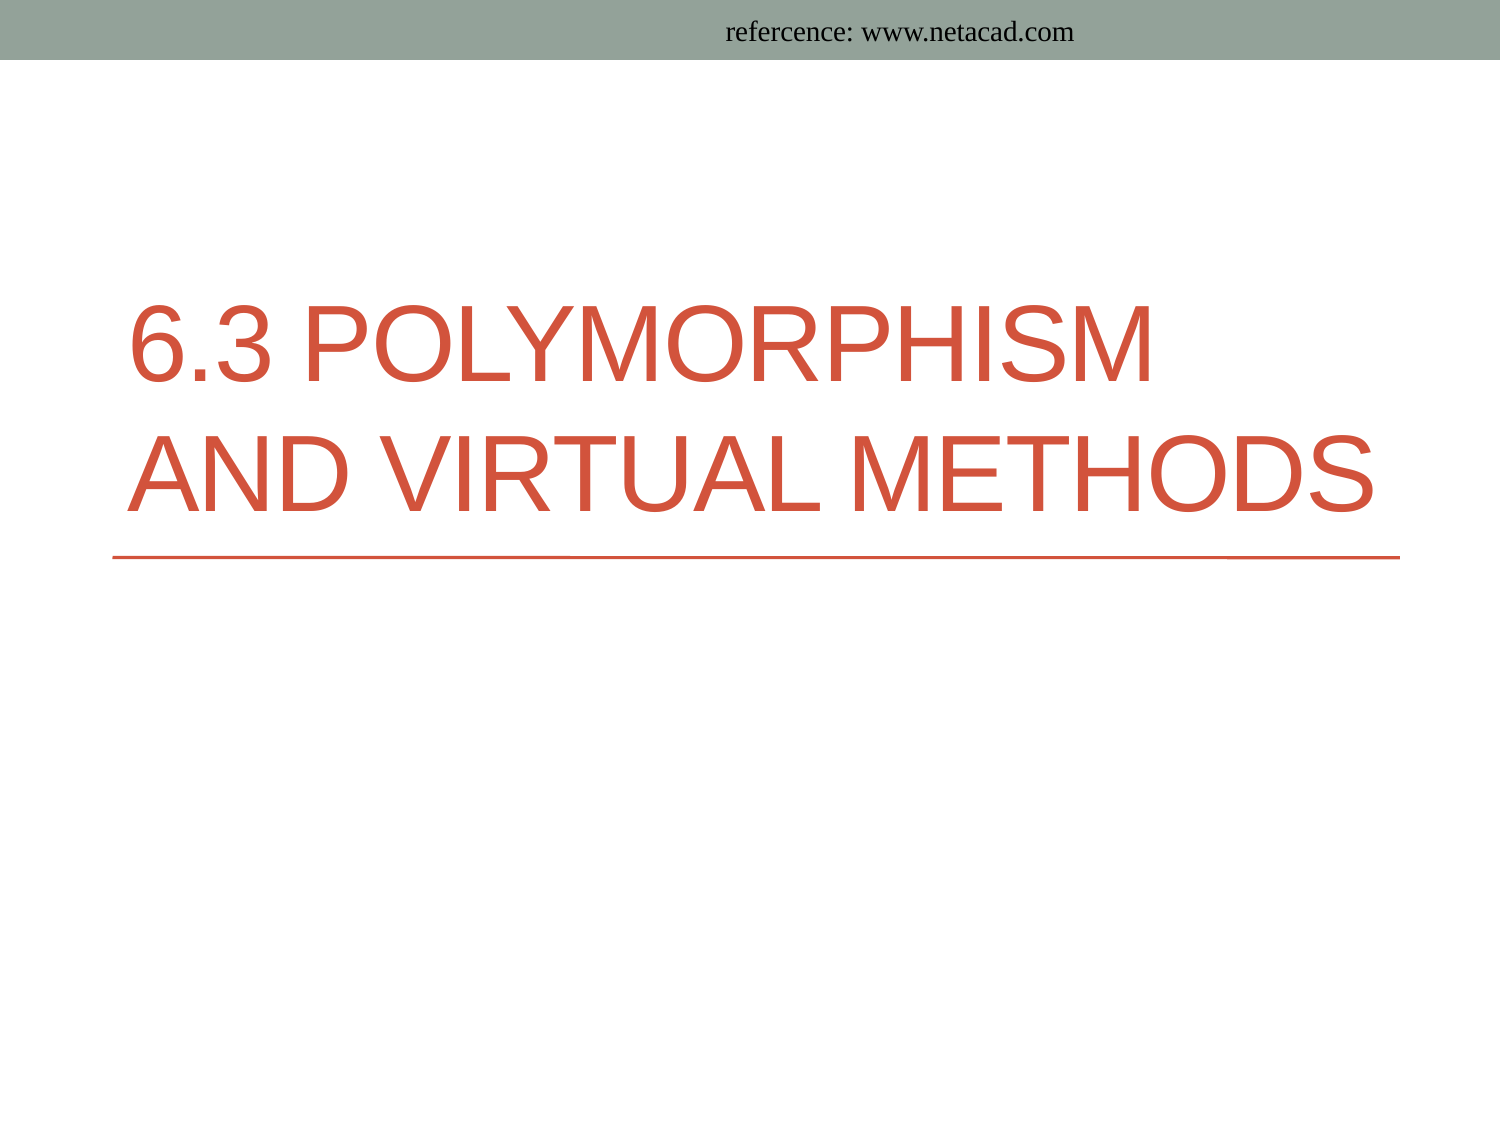

refercence: www.netacad.com
# 6.3 Polymorphism and virtual methods